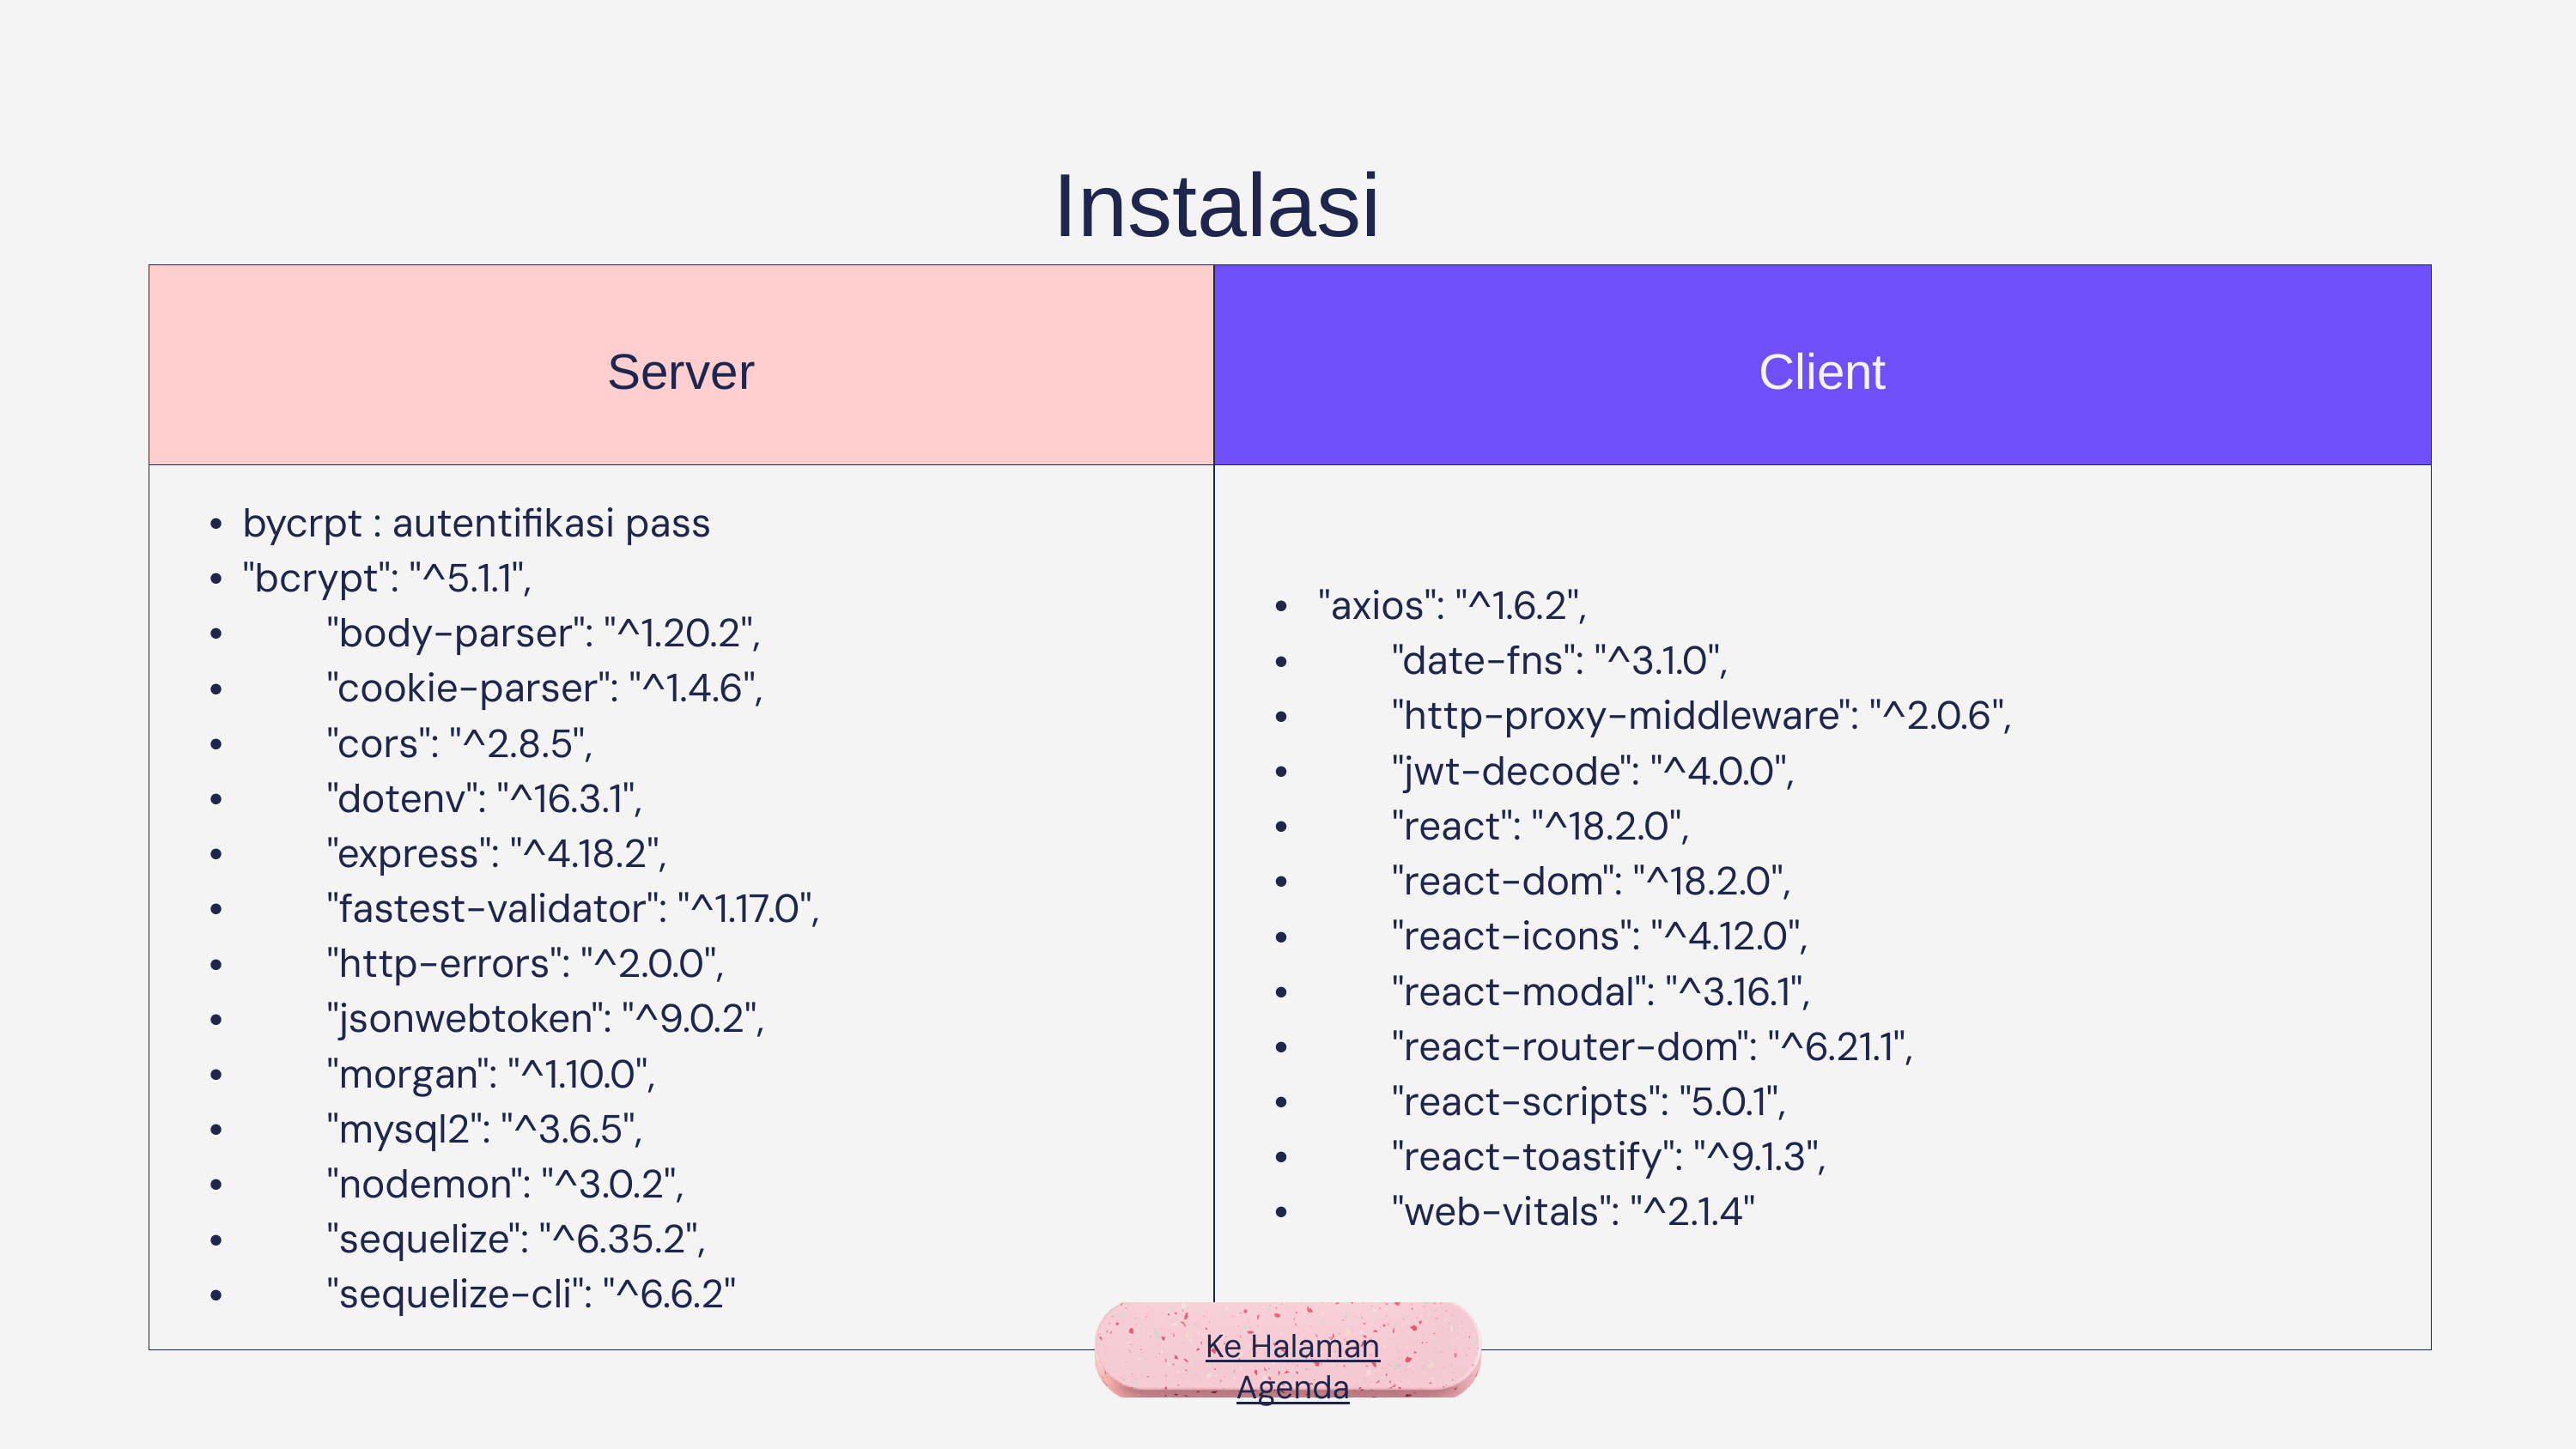

Instalasi
| Server | Client |
| --- | --- |
| bycrpt : autentifikasi pass "bcrypt": "^5.1.1", "body-parser": "^1.20.2", "cookie-parser": "^1.4.6", "cors": "^2.8.5", "dotenv": "^16.3.1", "express": "^4.18.2", "fastest-validator": "^1.17.0", "http-errors": "^2.0.0", "jsonwebtoken": "^9.0.2", "morgan": "^1.10.0", "mysql2": "^3.6.5", "nodemon": "^3.0.2", "sequelize": "^6.35.2", "sequelize-cli": "^6.6.2" | "axios": "^1.6.2", "date-fns": "^3.1.0", "http-proxy-middleware": "^2.0.6", "jwt-decode": "^4.0.0", "react": "^18.2.0", "react-dom": "^18.2.0", "react-icons": "^4.12.0", "react-modal": "^3.16.1", "react-router-dom": "^6.21.1", "react-scripts": "5.0.1", "react-toastify": "^9.1.3", "web-vitals": "^2.1.4" |

Ke Halaman Agenda